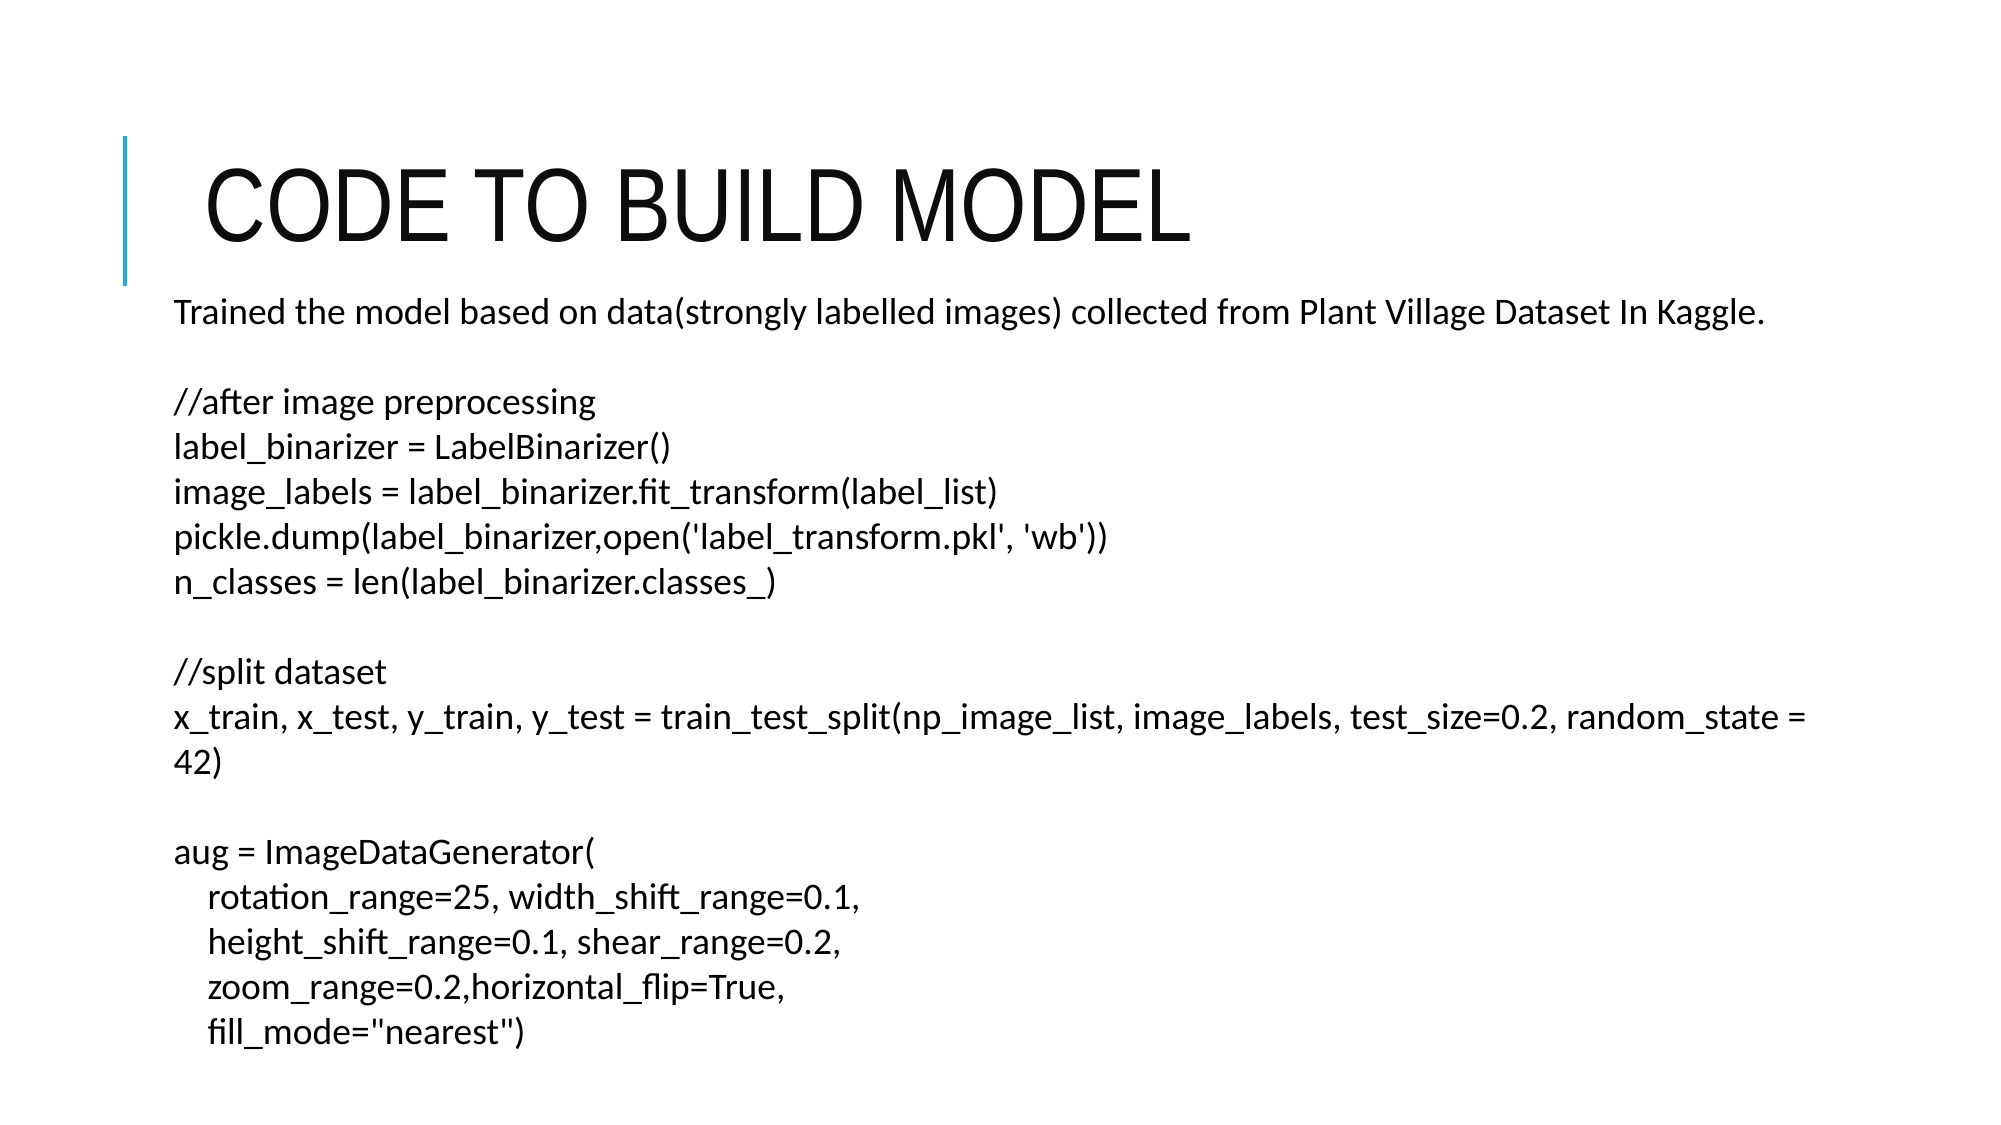

# CODE TO BUILD MODEL
Trained the model based on data(strongly labelled images) collected from Plant Village Dataset In Kaggle.

//after image preprocessing
label_binarizer = LabelBinarizer()
image_labels = label_binarizer.fit_transform(label_list)
pickle.dump(label_binarizer,open('label_transform.pkl', 'wb'))
n_classes = len(label_binarizer.classes_)

//split dataset
x_train, x_test, y_train, y_test = train_test_split(np_image_list, image_labels, test_size=0.2, random_state = 42)

aug = ImageDataGenerator(
    rotation_range=25, width_shift_range=0.1,
    height_shift_range=0.1, shear_range=0.2,
    zoom_range=0.2,horizontal_flip=True,
    fill_mode="nearest")